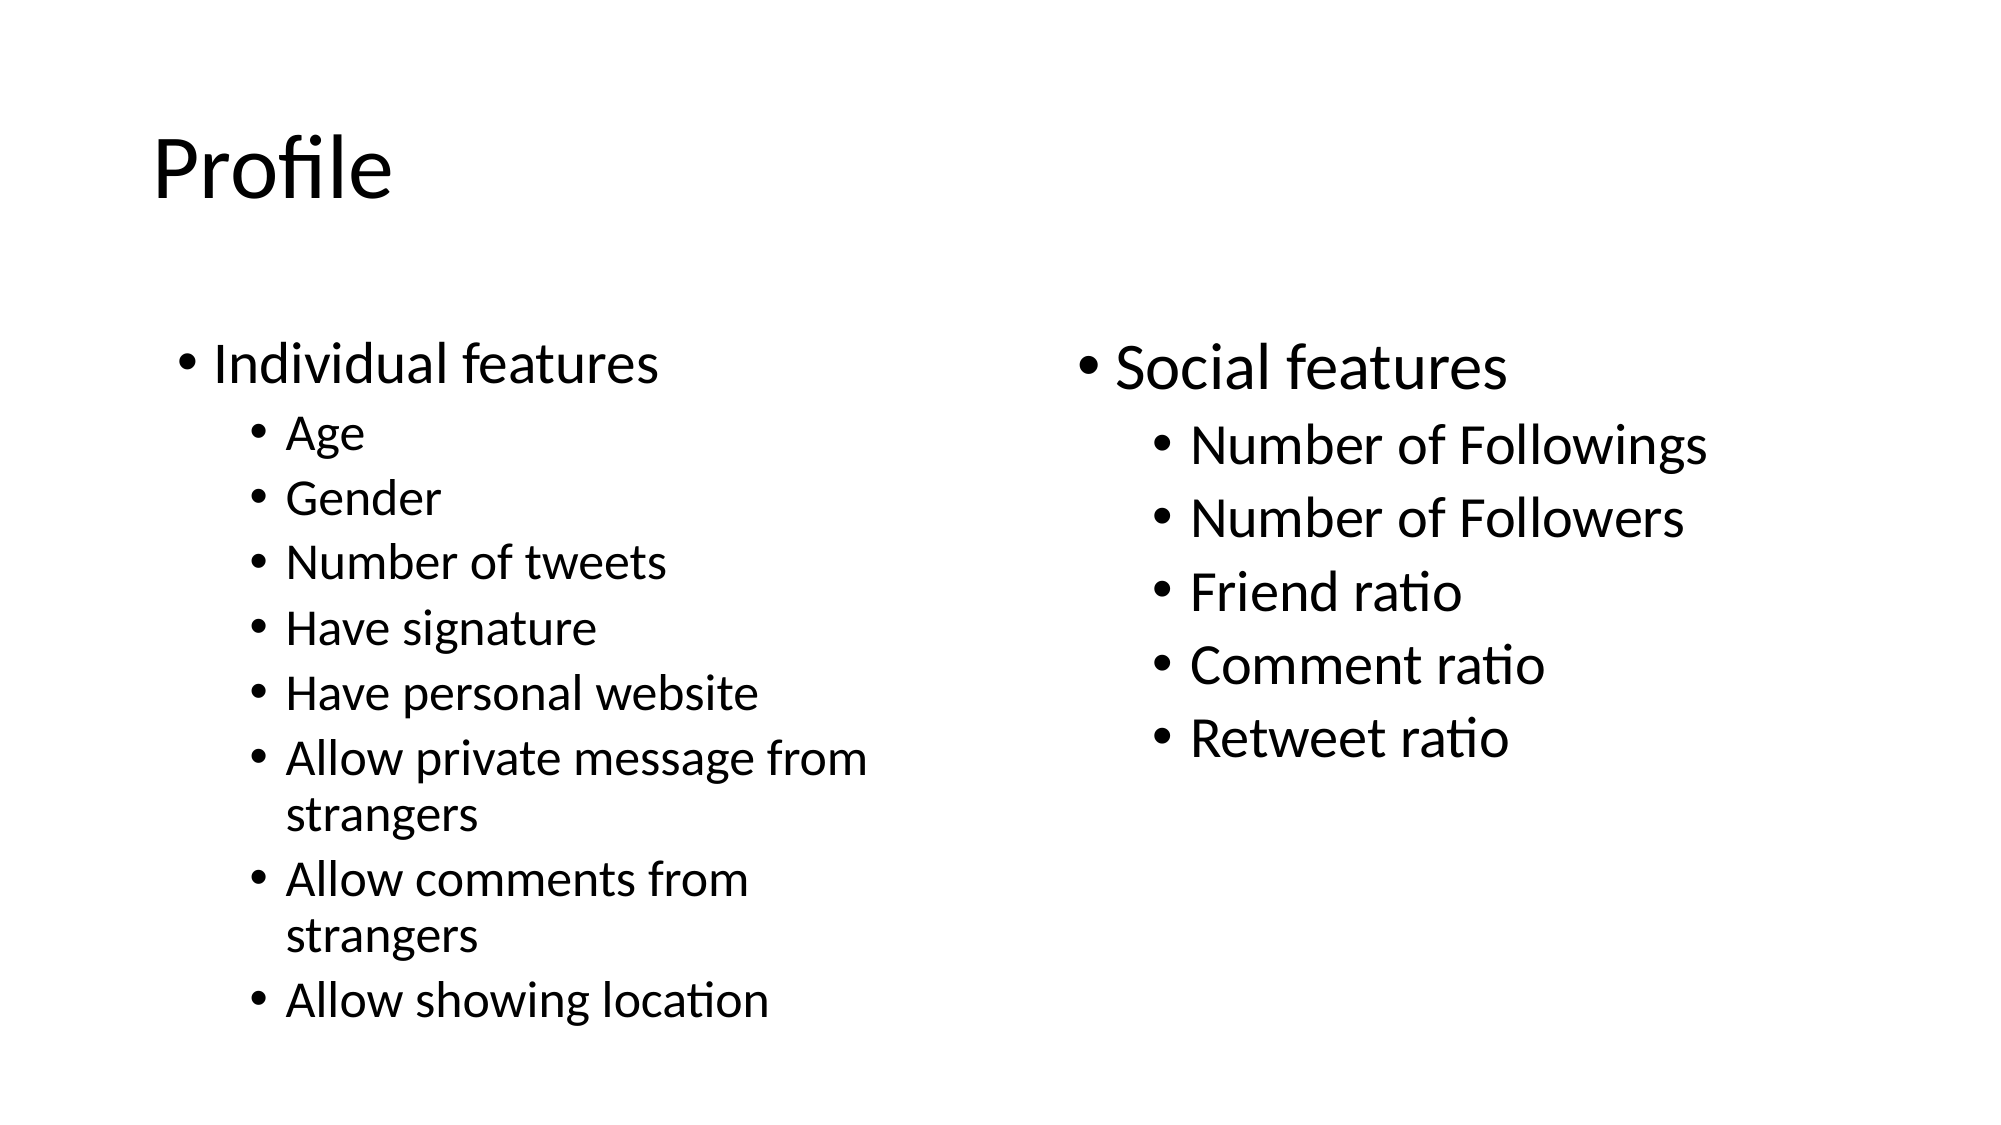

# Profile
Individual features
Age
Gender
Number of tweets
Have signature
Have personal website
Allow private message from strangers
Allow comments from strangers
Allow showing location

Social features
Number of Followings
Number of Followers
Friend ratio
Comment ratio
Retweet ratio